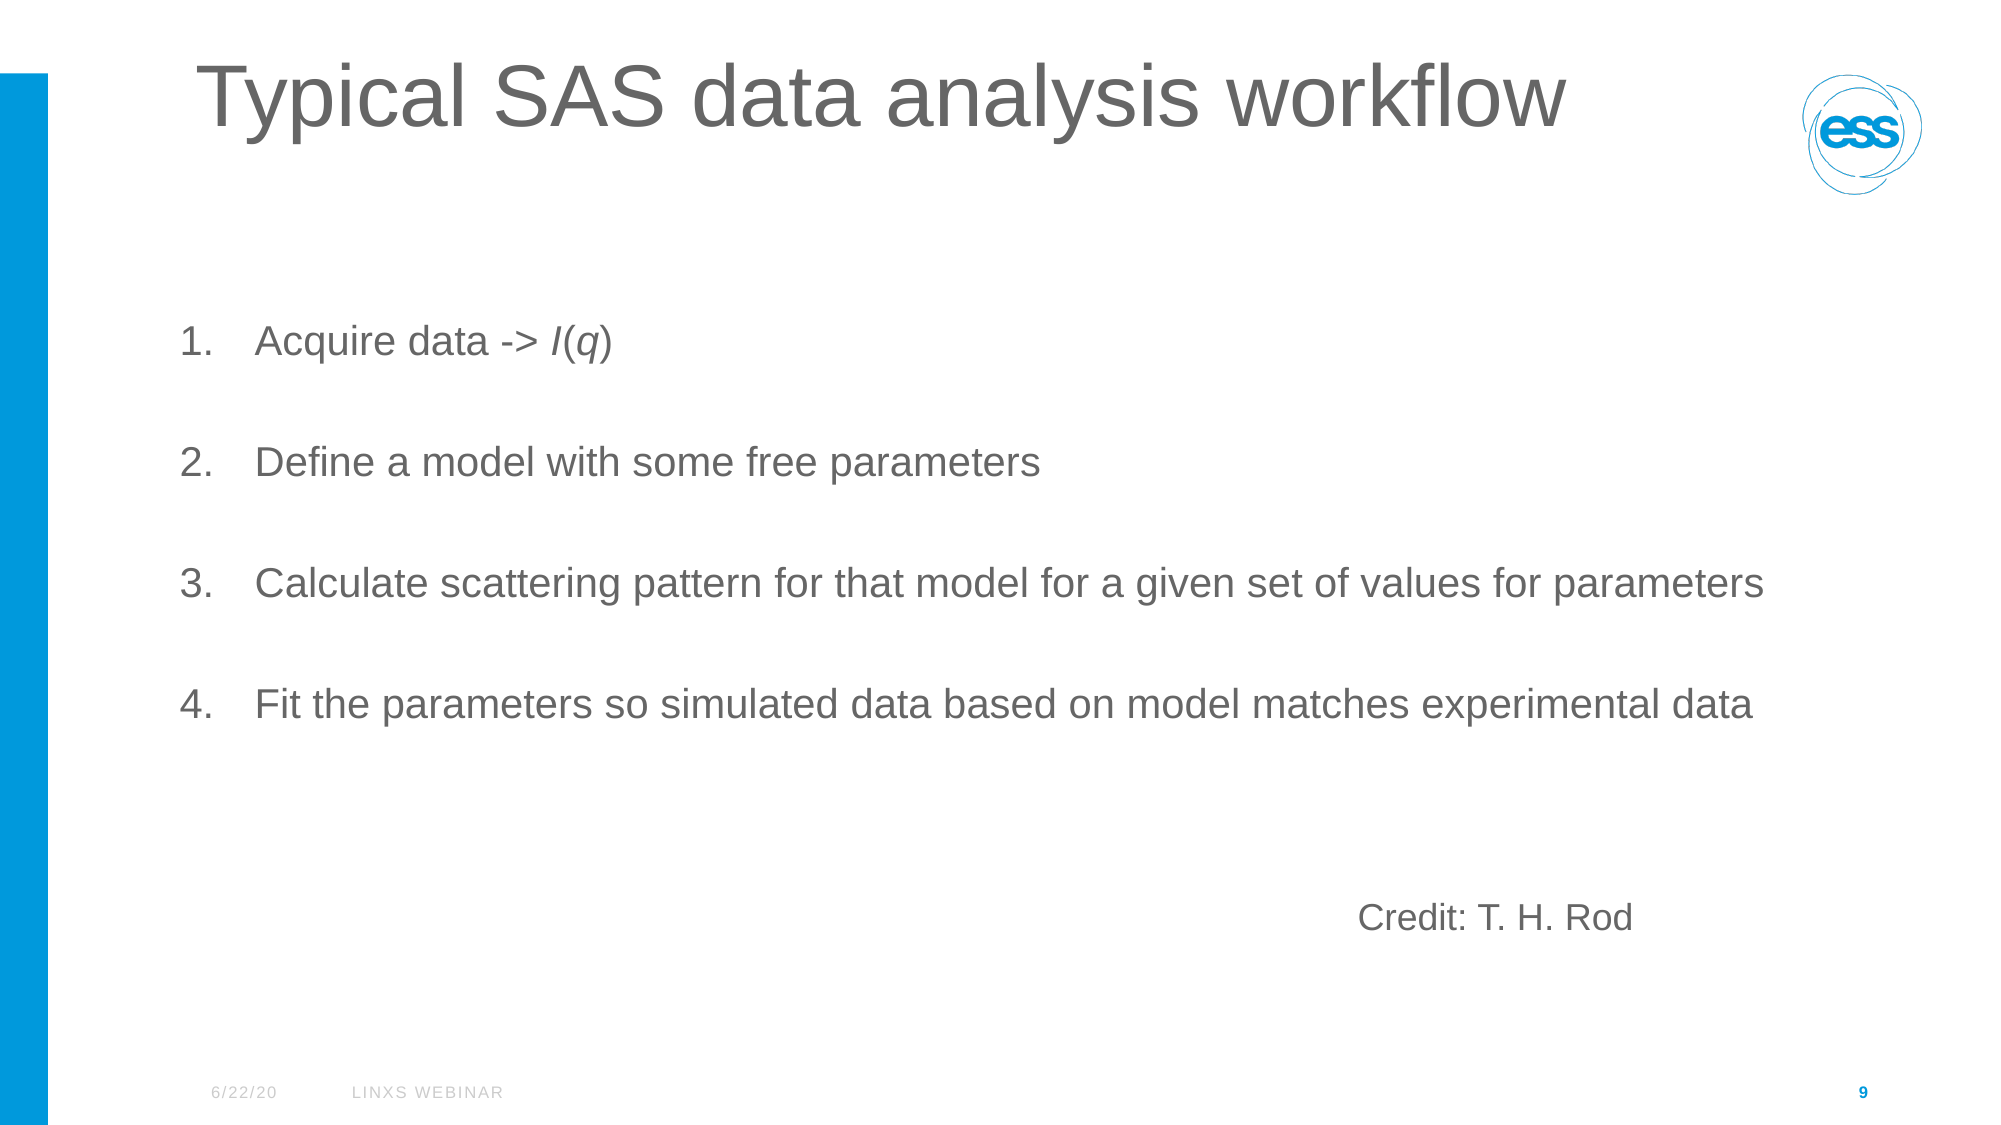

# Typical SAS data analysis workflow

Acquire data -> I(q)
Define a model with some free parameters
Calculate scattering pattern for that model for a given set of values for parameters
Fit the parameters so simulated data based on model matches experimental data

Credit: T. H. Rod
6/22/20
LINXS WEBINAR
9